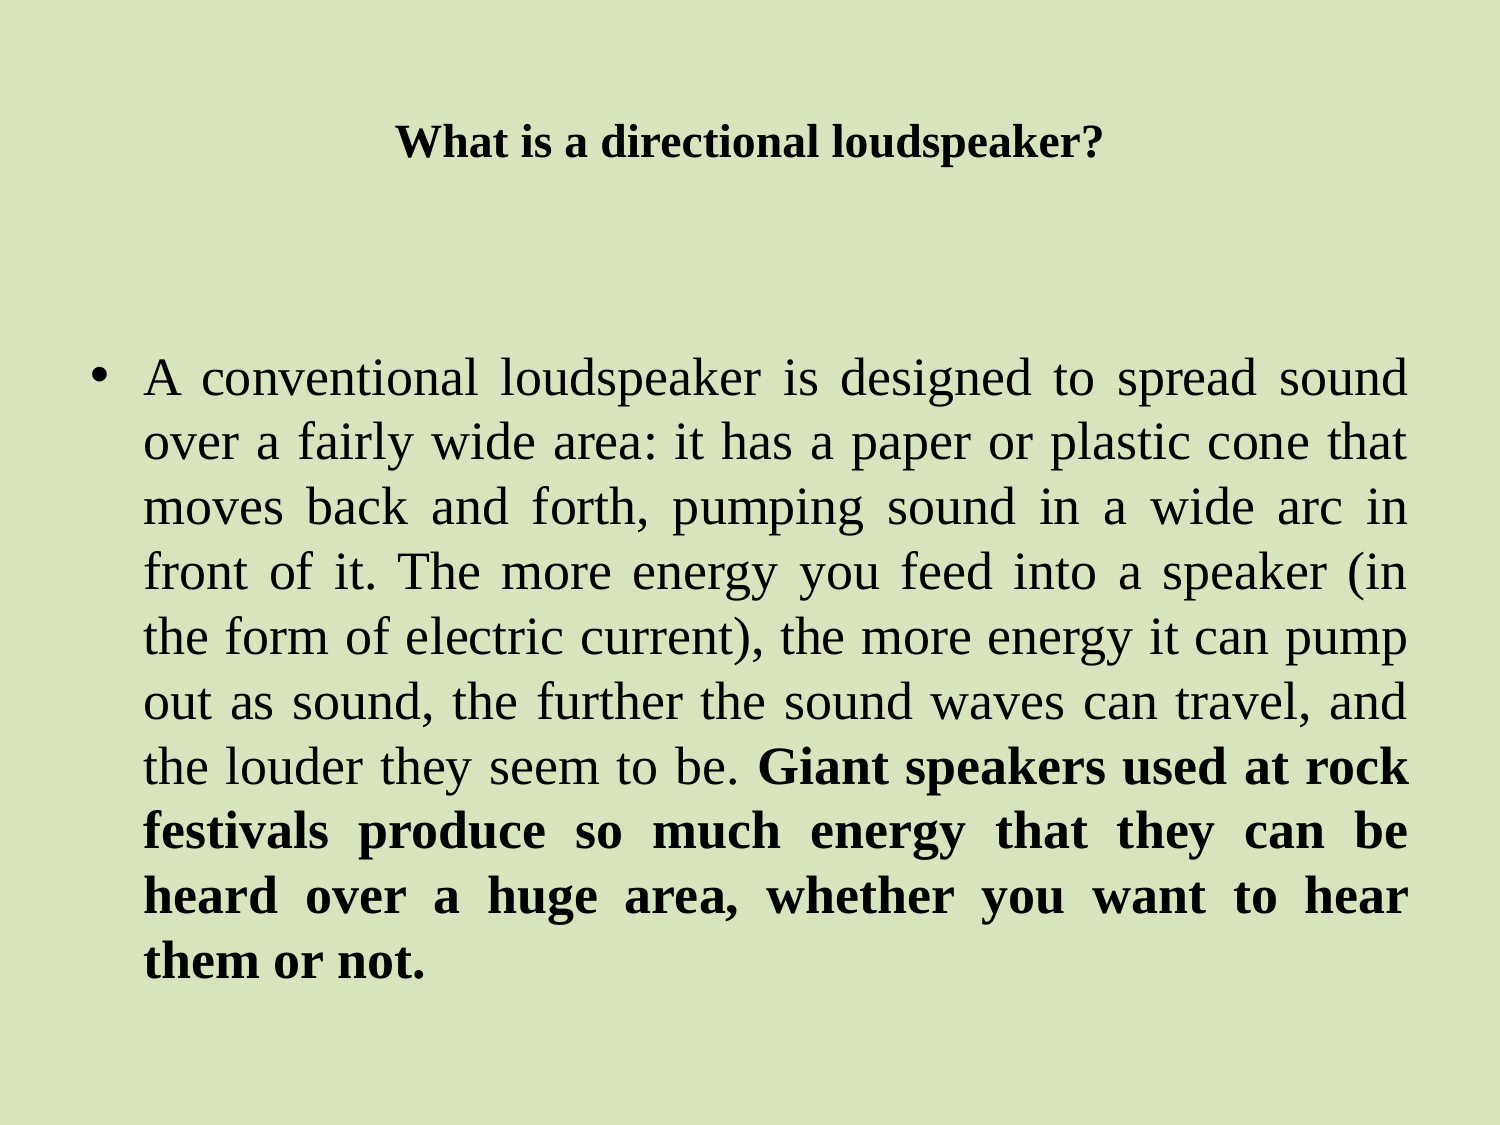

# What is a directional loudspeaker?

A conventional loudspeaker is designed to spread sound over a fairly wide area: it has a paper or plastic cone that moves back and forth, pumping sound in a wide arc in front of it. The more energy you feed into a speaker (in the form of electric current), the more energy it can pump out as sound, the further the sound waves can travel, and the louder they seem to be. Giant speakers used at rock festivals produce so much energy that they can be heard over a huge area, whether you want to hear them or not.